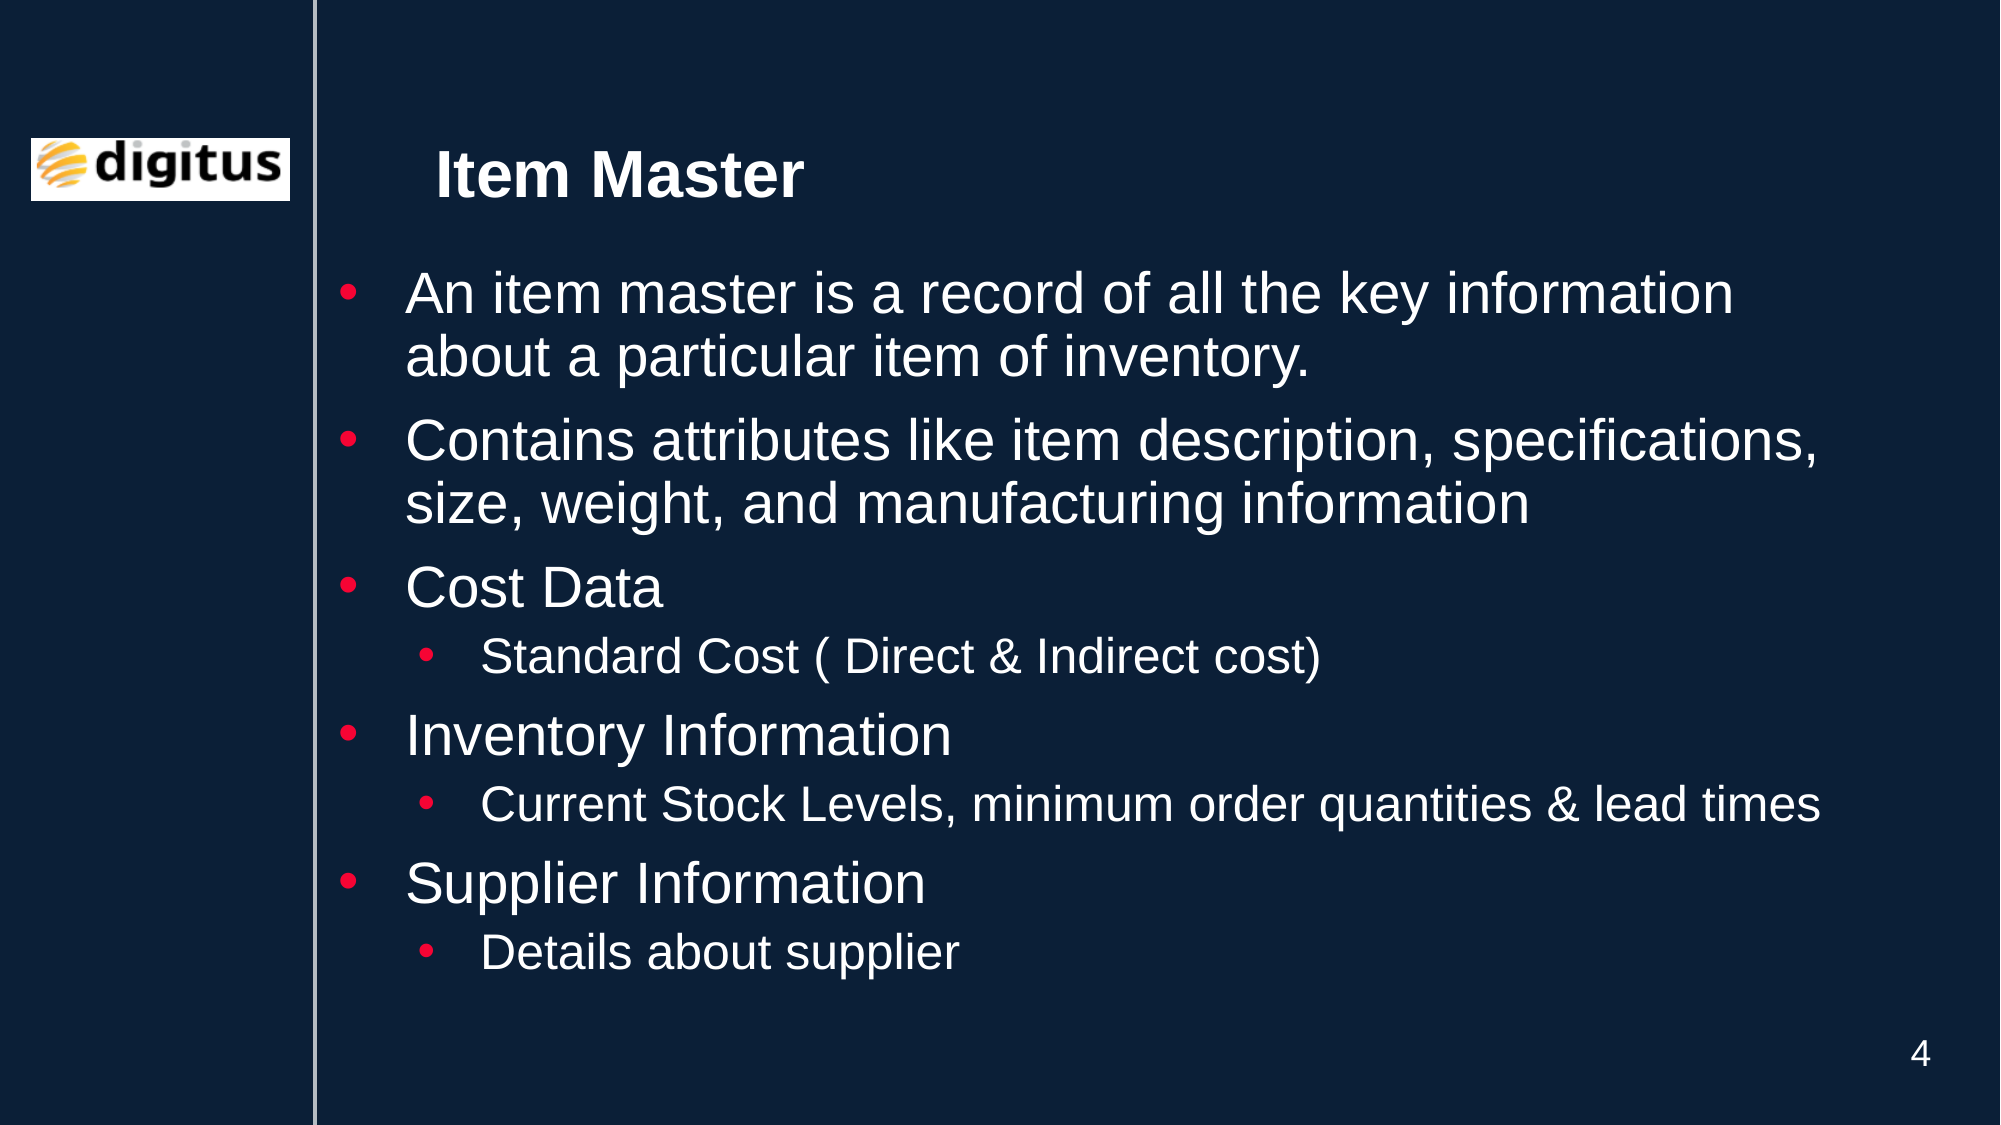

# Item Master
An item master is a record of all the key information about a particular item of inventory.
Contains attributes like item description, specifications, size, weight, and manufacturing information
Cost Data
Standard Cost ( Direct & Indirect cost)
Inventory Information
Current Stock Levels, minimum order quantities & lead times
Supplier Information
Details about supplier

4